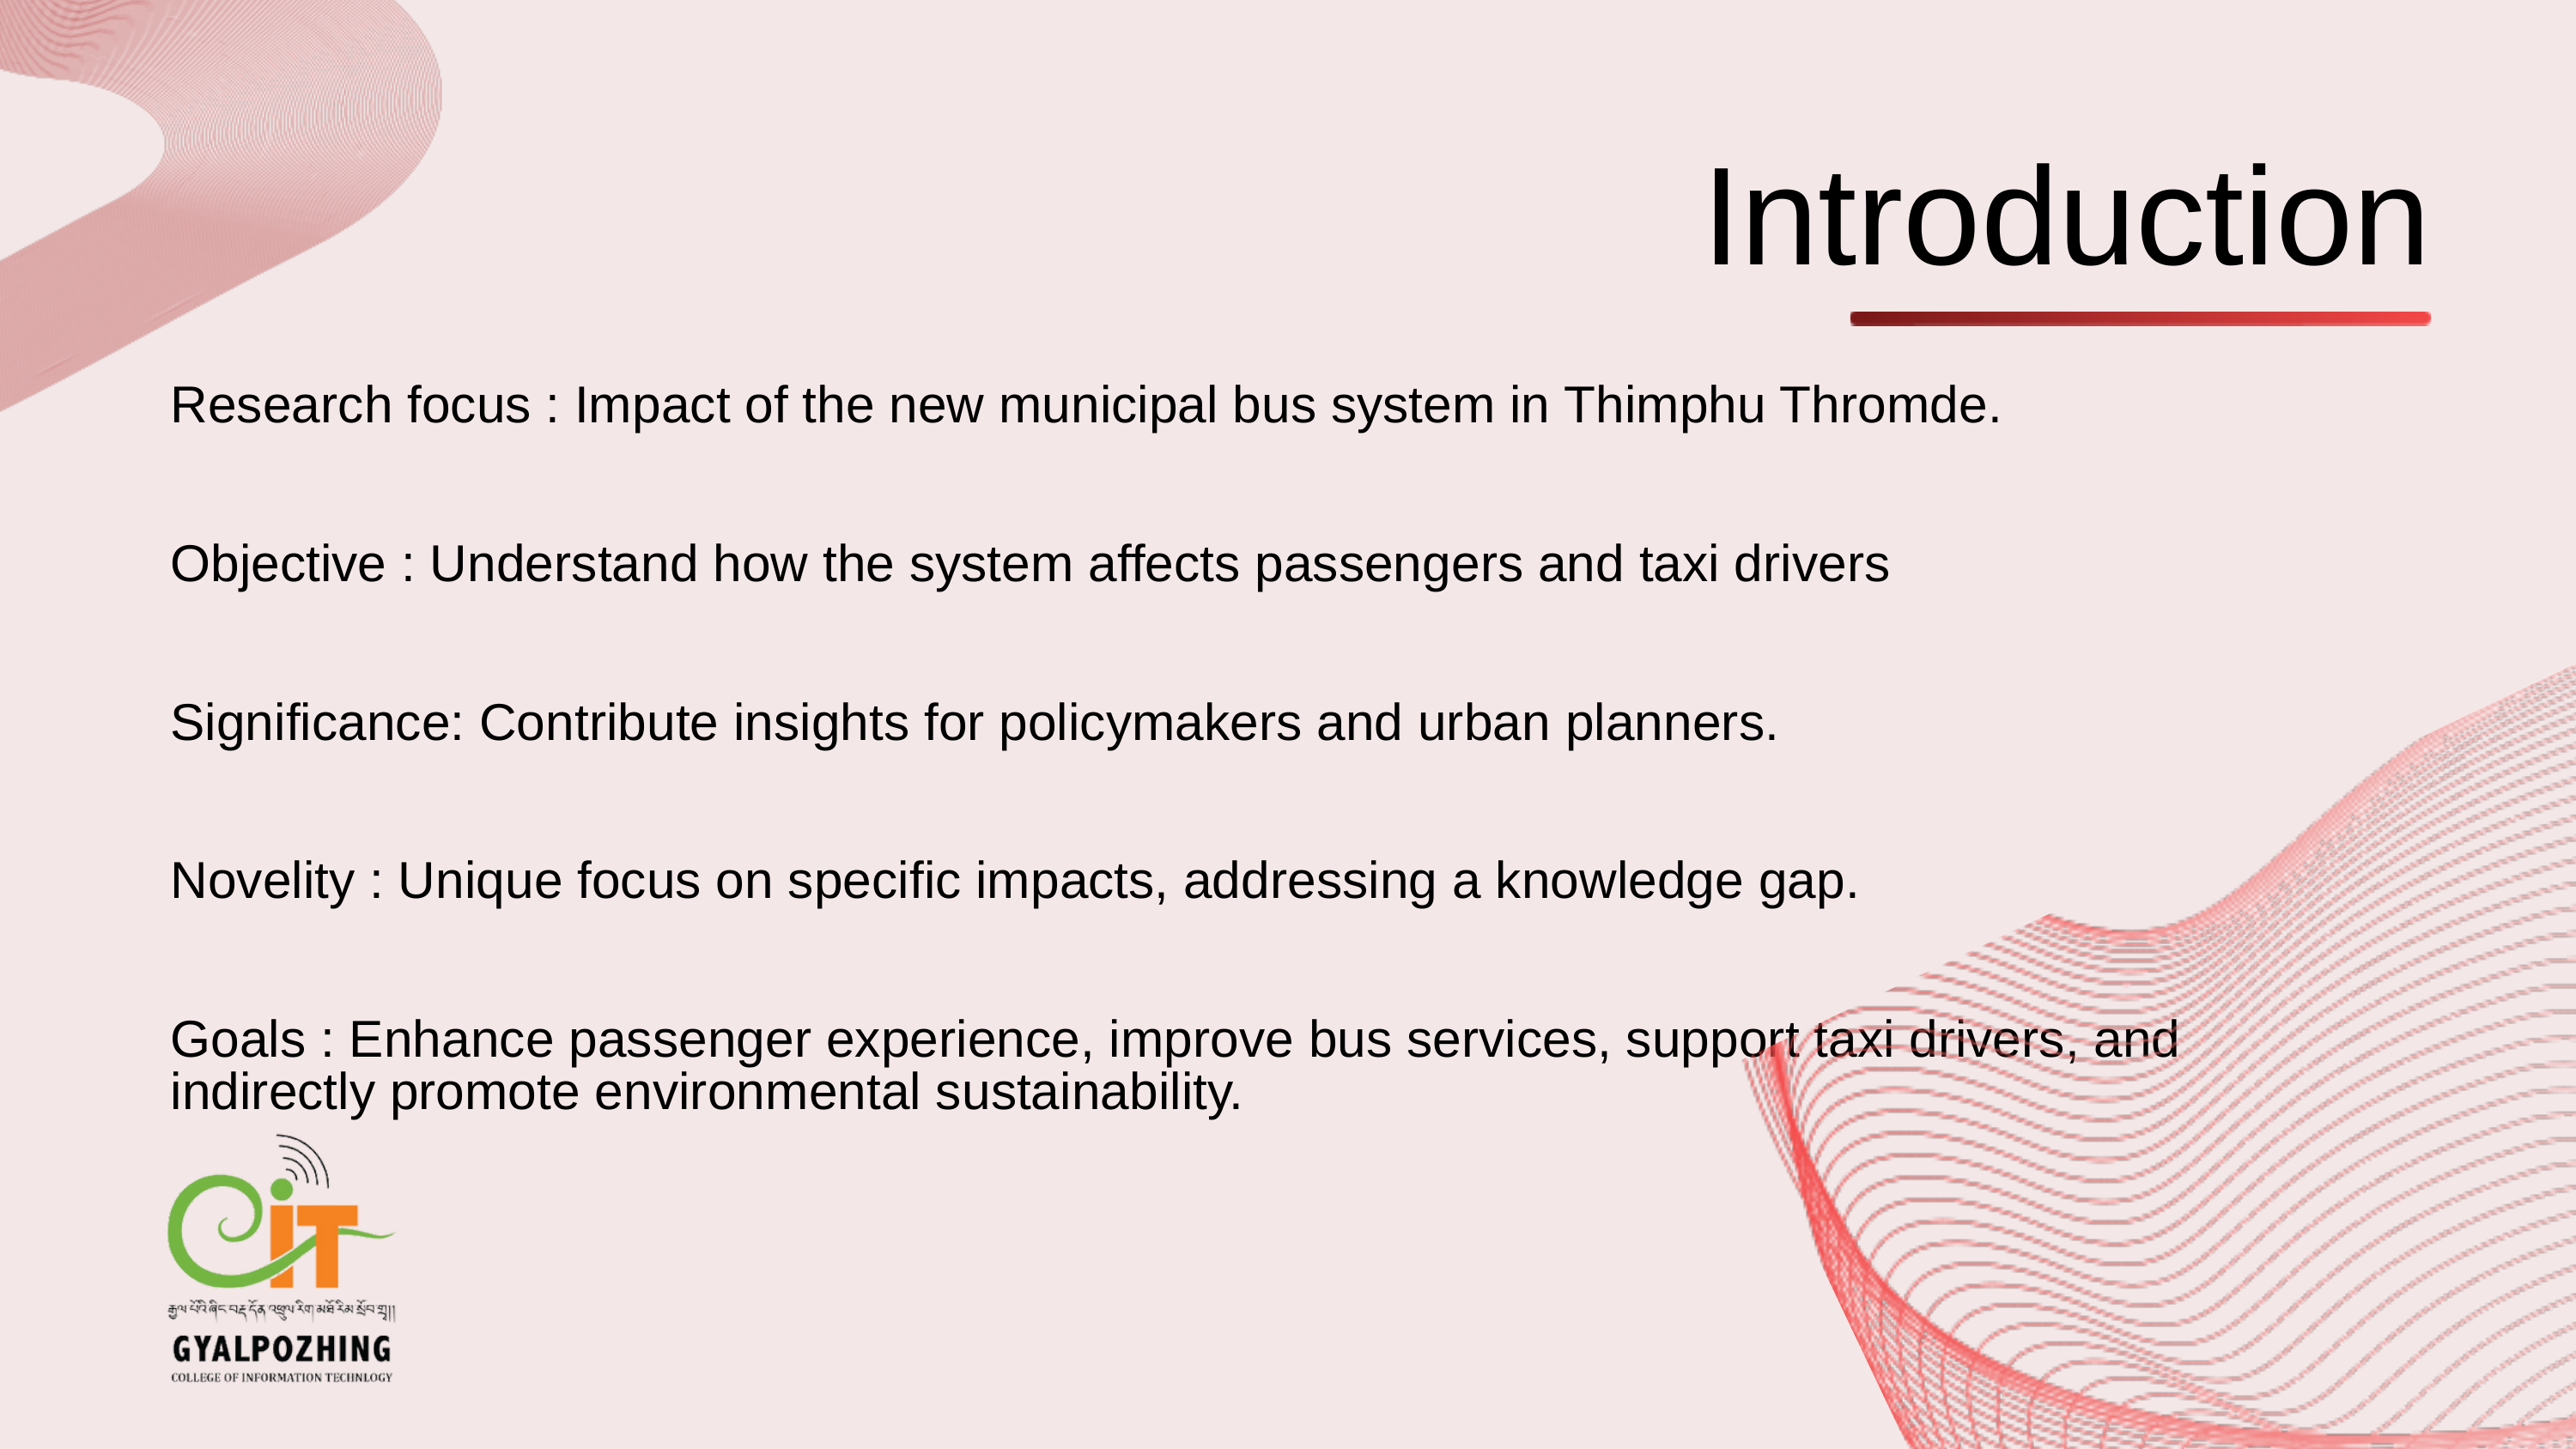

Introduction

Research focus : Impact of the new municipal bus system in Thimphu Thromde.
Objective : Understand how the system affects passengers and taxi drivers
Significance: Contribute insights for policymakers and urban planners.
Novelity : Unique focus on specific impacts, addressing a knowledge gap.
Goals : Enhance passenger experience, improve bus services, support taxi drivers, and indirectly promote environmental sustainability.